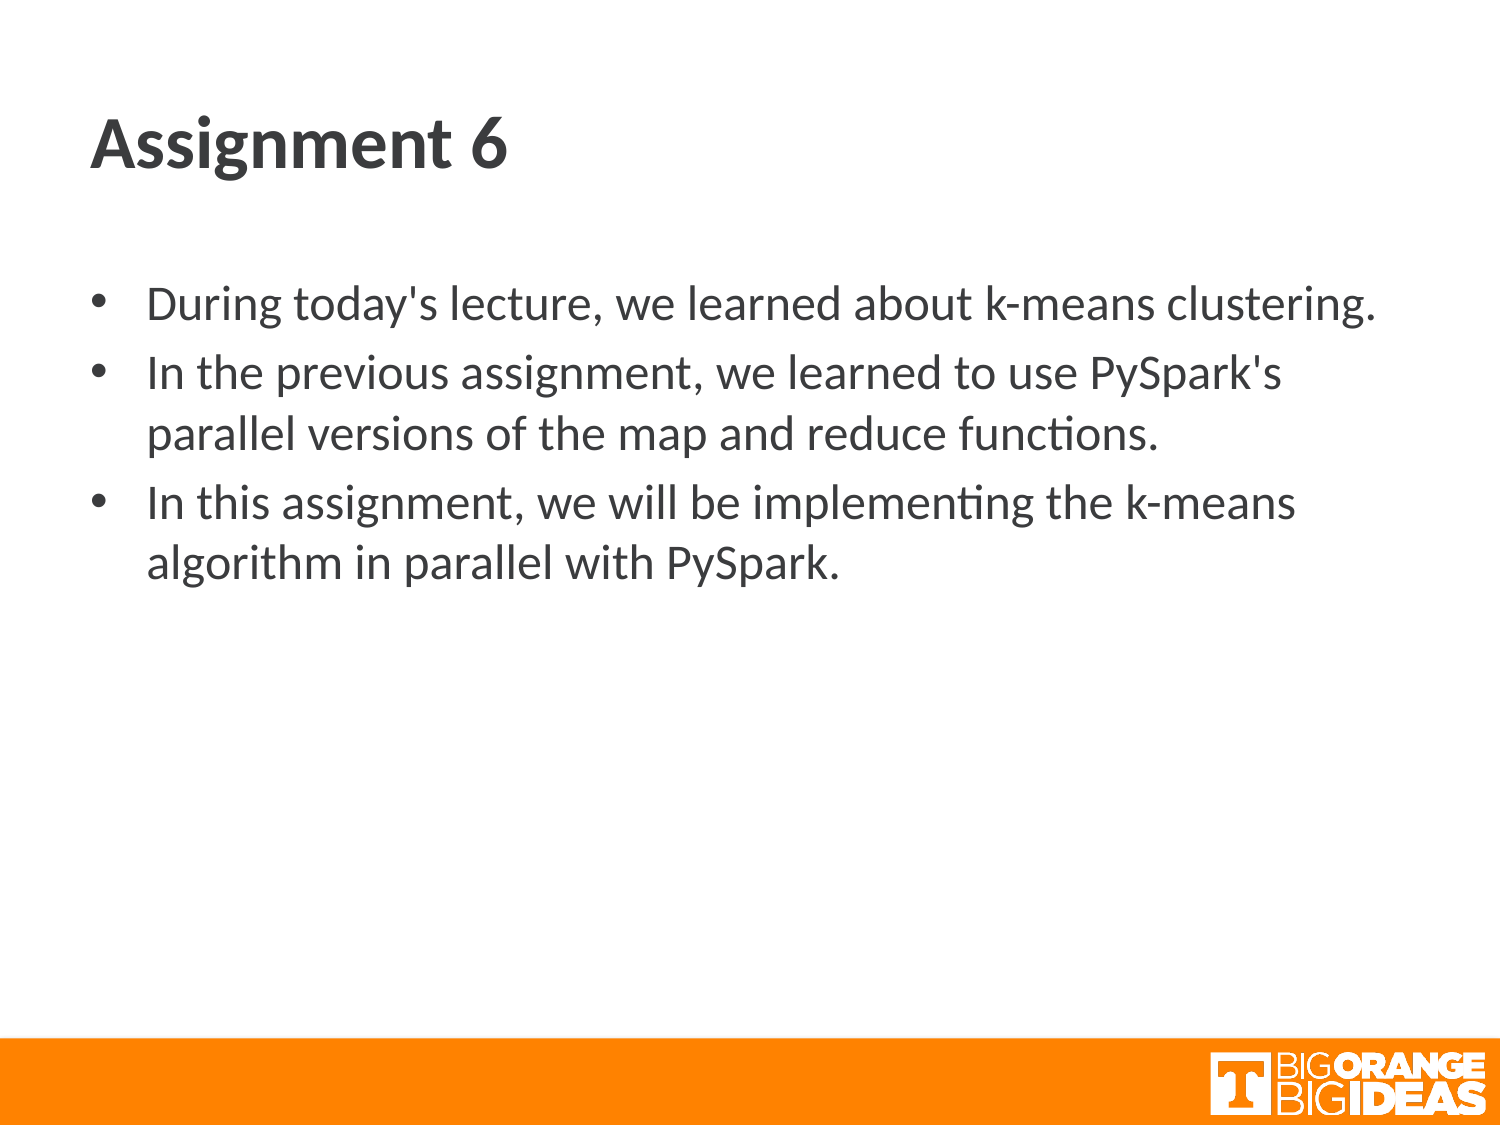

# Assignment 6
During today's lecture, we learned about k-means clustering.
In the previous assignment, we learned to use PySpark's parallel versions of the map and reduce functions.
In this assignment, we will be implementing the k-means algorithm in parallel with PySpark.